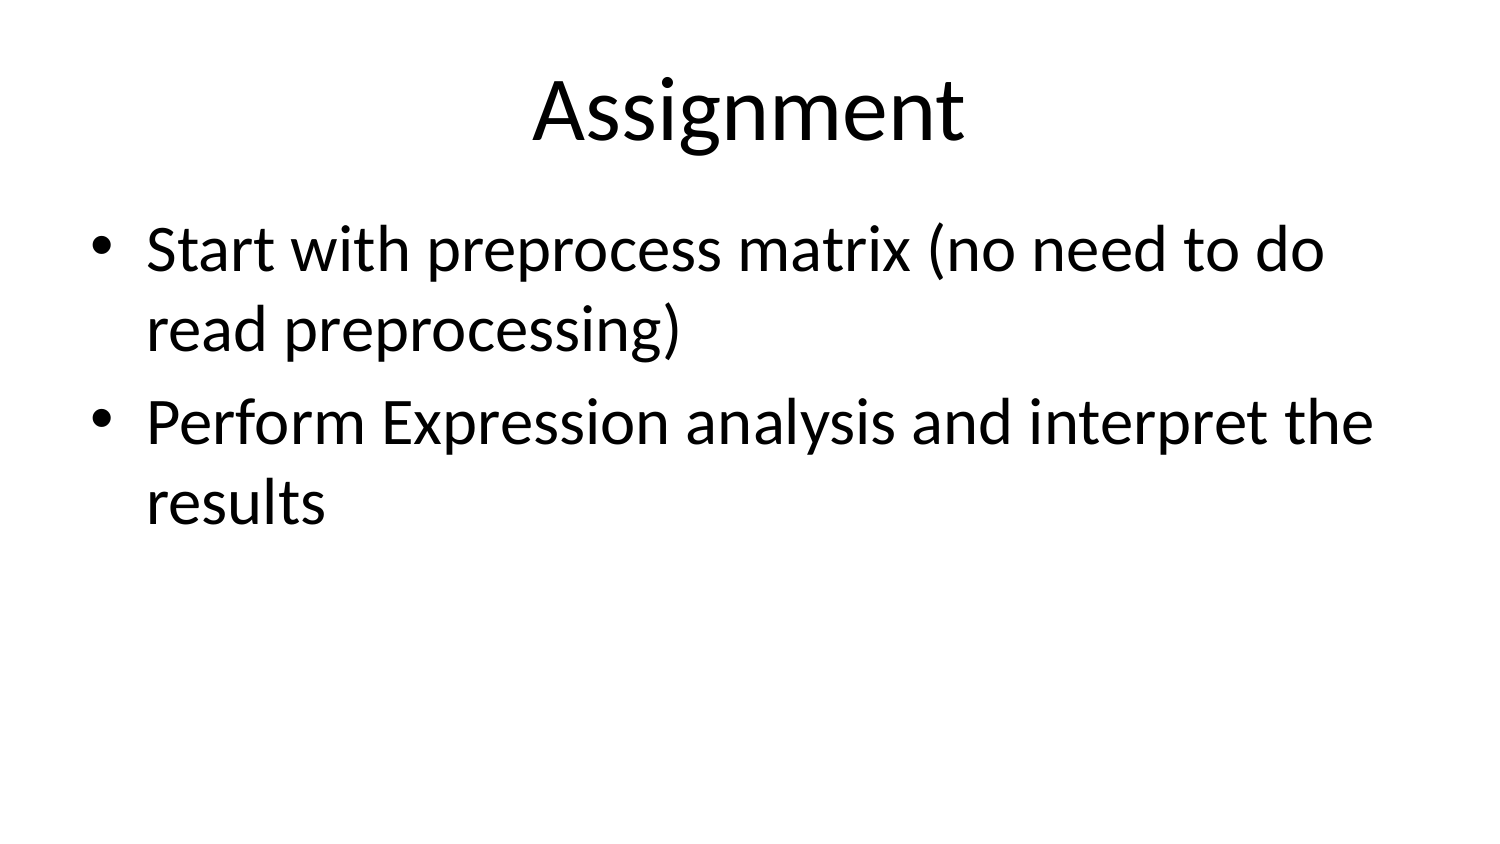

# Assignment
Start with preprocess matrix (no need to do read preprocessing)
Perform Expression analysis and interpret the results